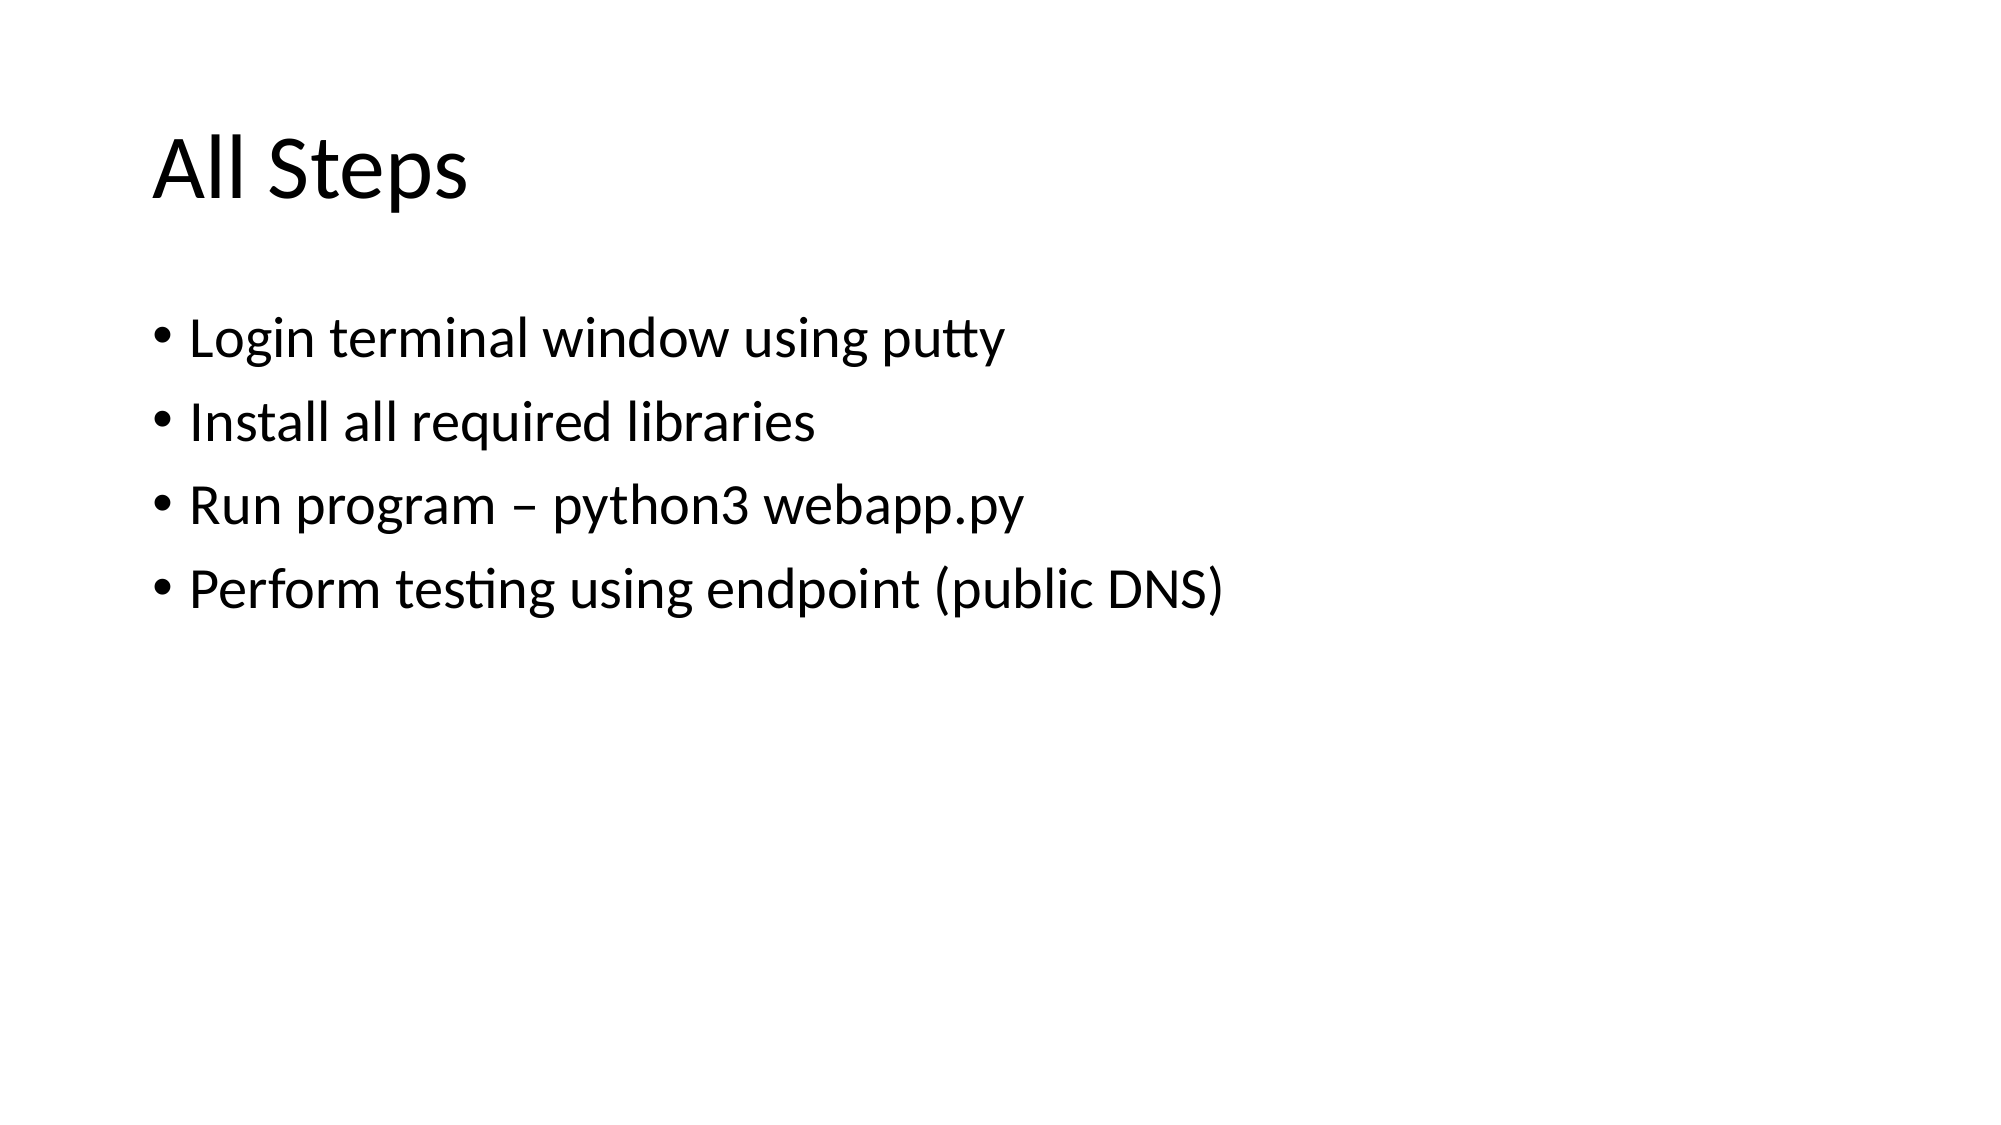

# All Steps
Login terminal window using putty
Install all required libraries
Run program – python3 webapp.py
Perform testing using endpoint (public DNS)